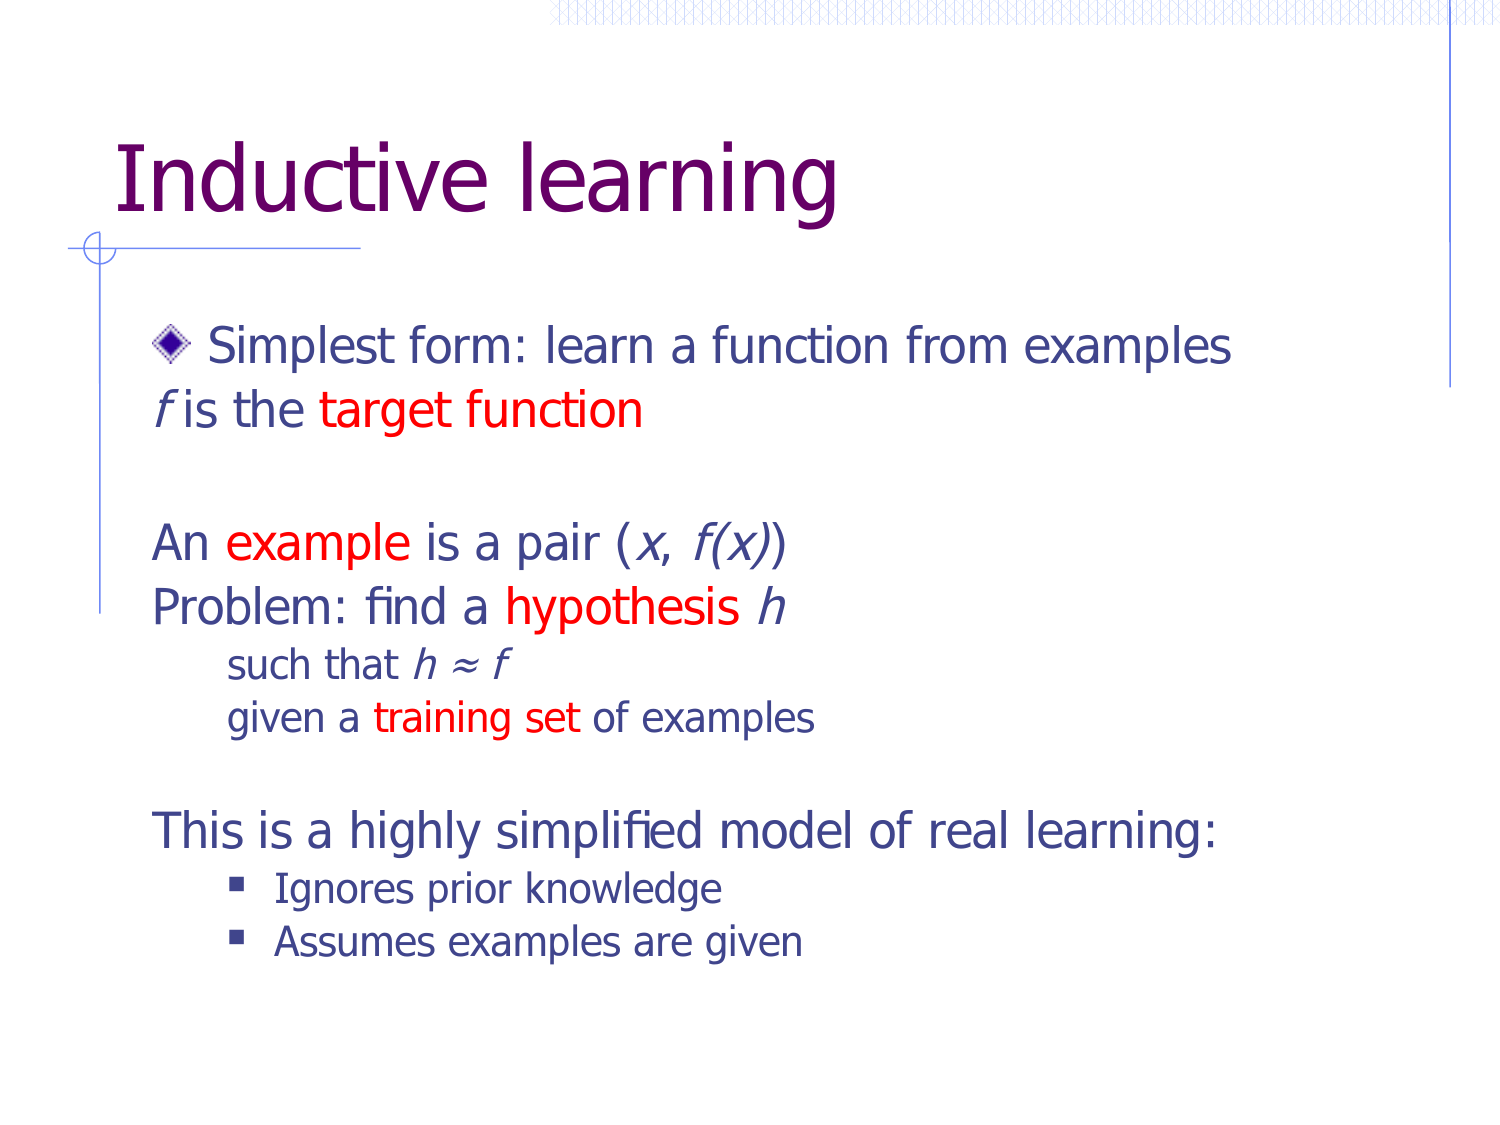

# Inductive learning
Simplest form: learn a function from examples
f is the target function

An example is a pair (x, f(x))
Problem: find a hypothesis h
such that h ≈ f
given a training set of examples

This is a highly simplified model of real learning:
Ignores prior knowledge
Assumes examples are given